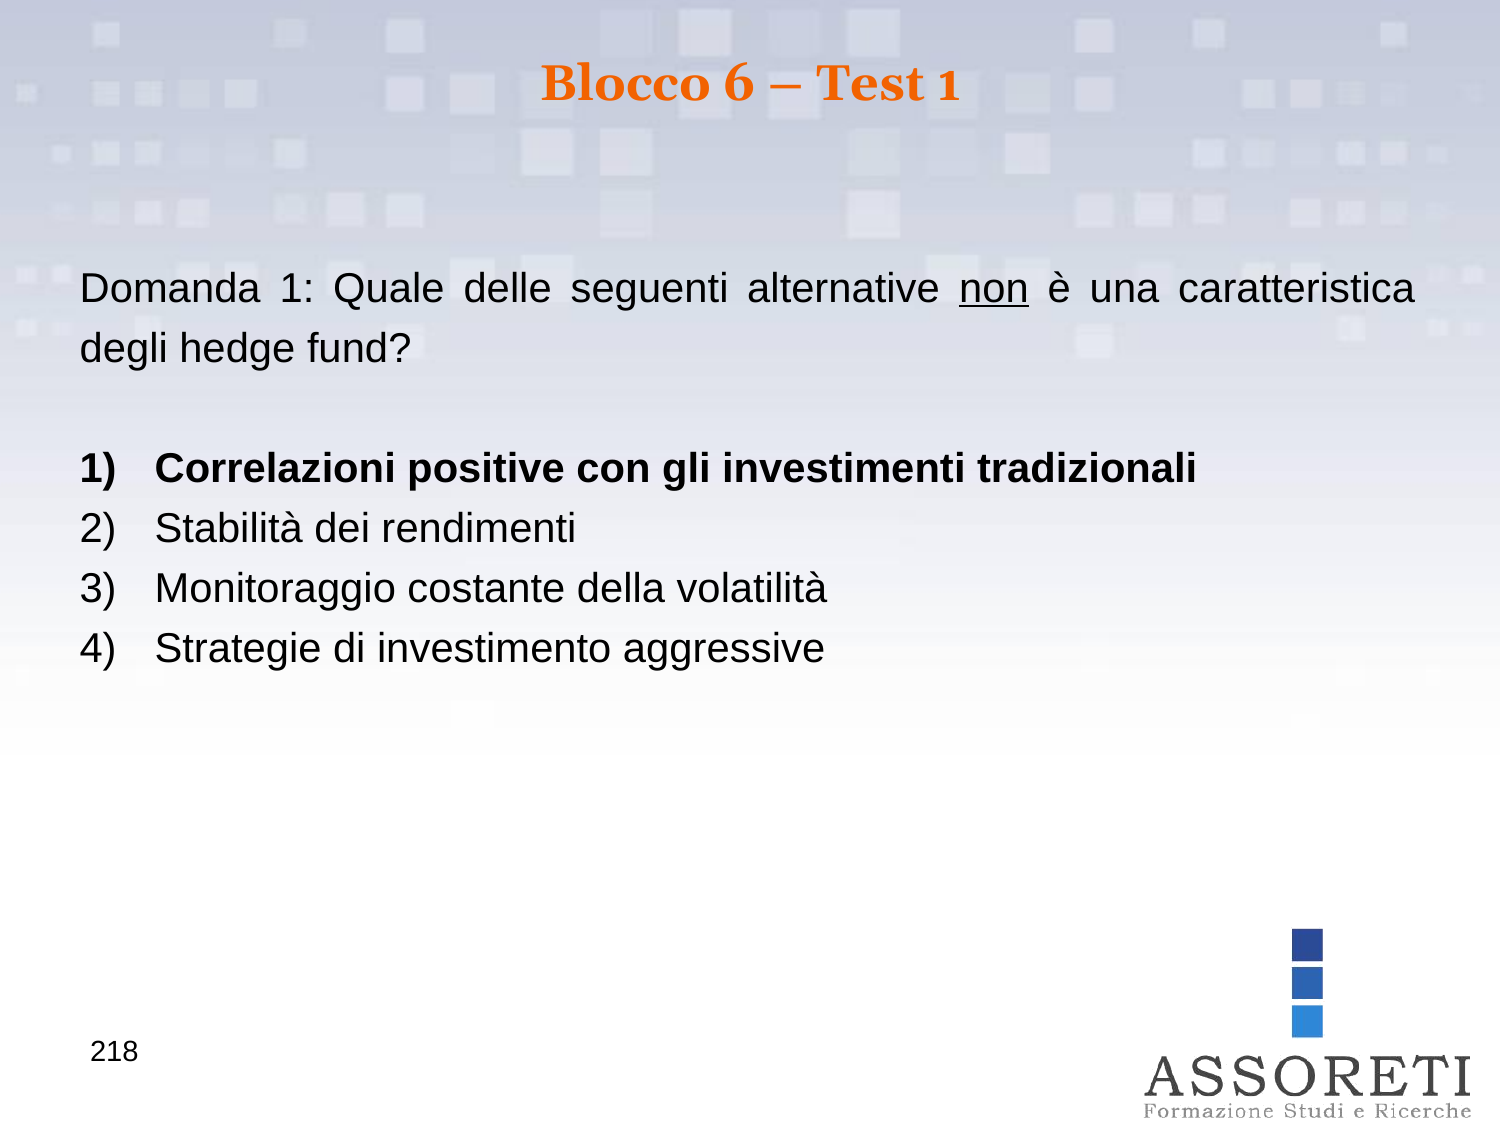

Blocco 6 – Test 1
Domanda 1: Quale delle seguenti alternative non è una caratteristica degli hedge fund?

Correlazioni positive con gli investimenti tradizionali
Stabilità dei rendimenti
Monitoraggio costante della volatilità
Strategie di investimento aggressive
218